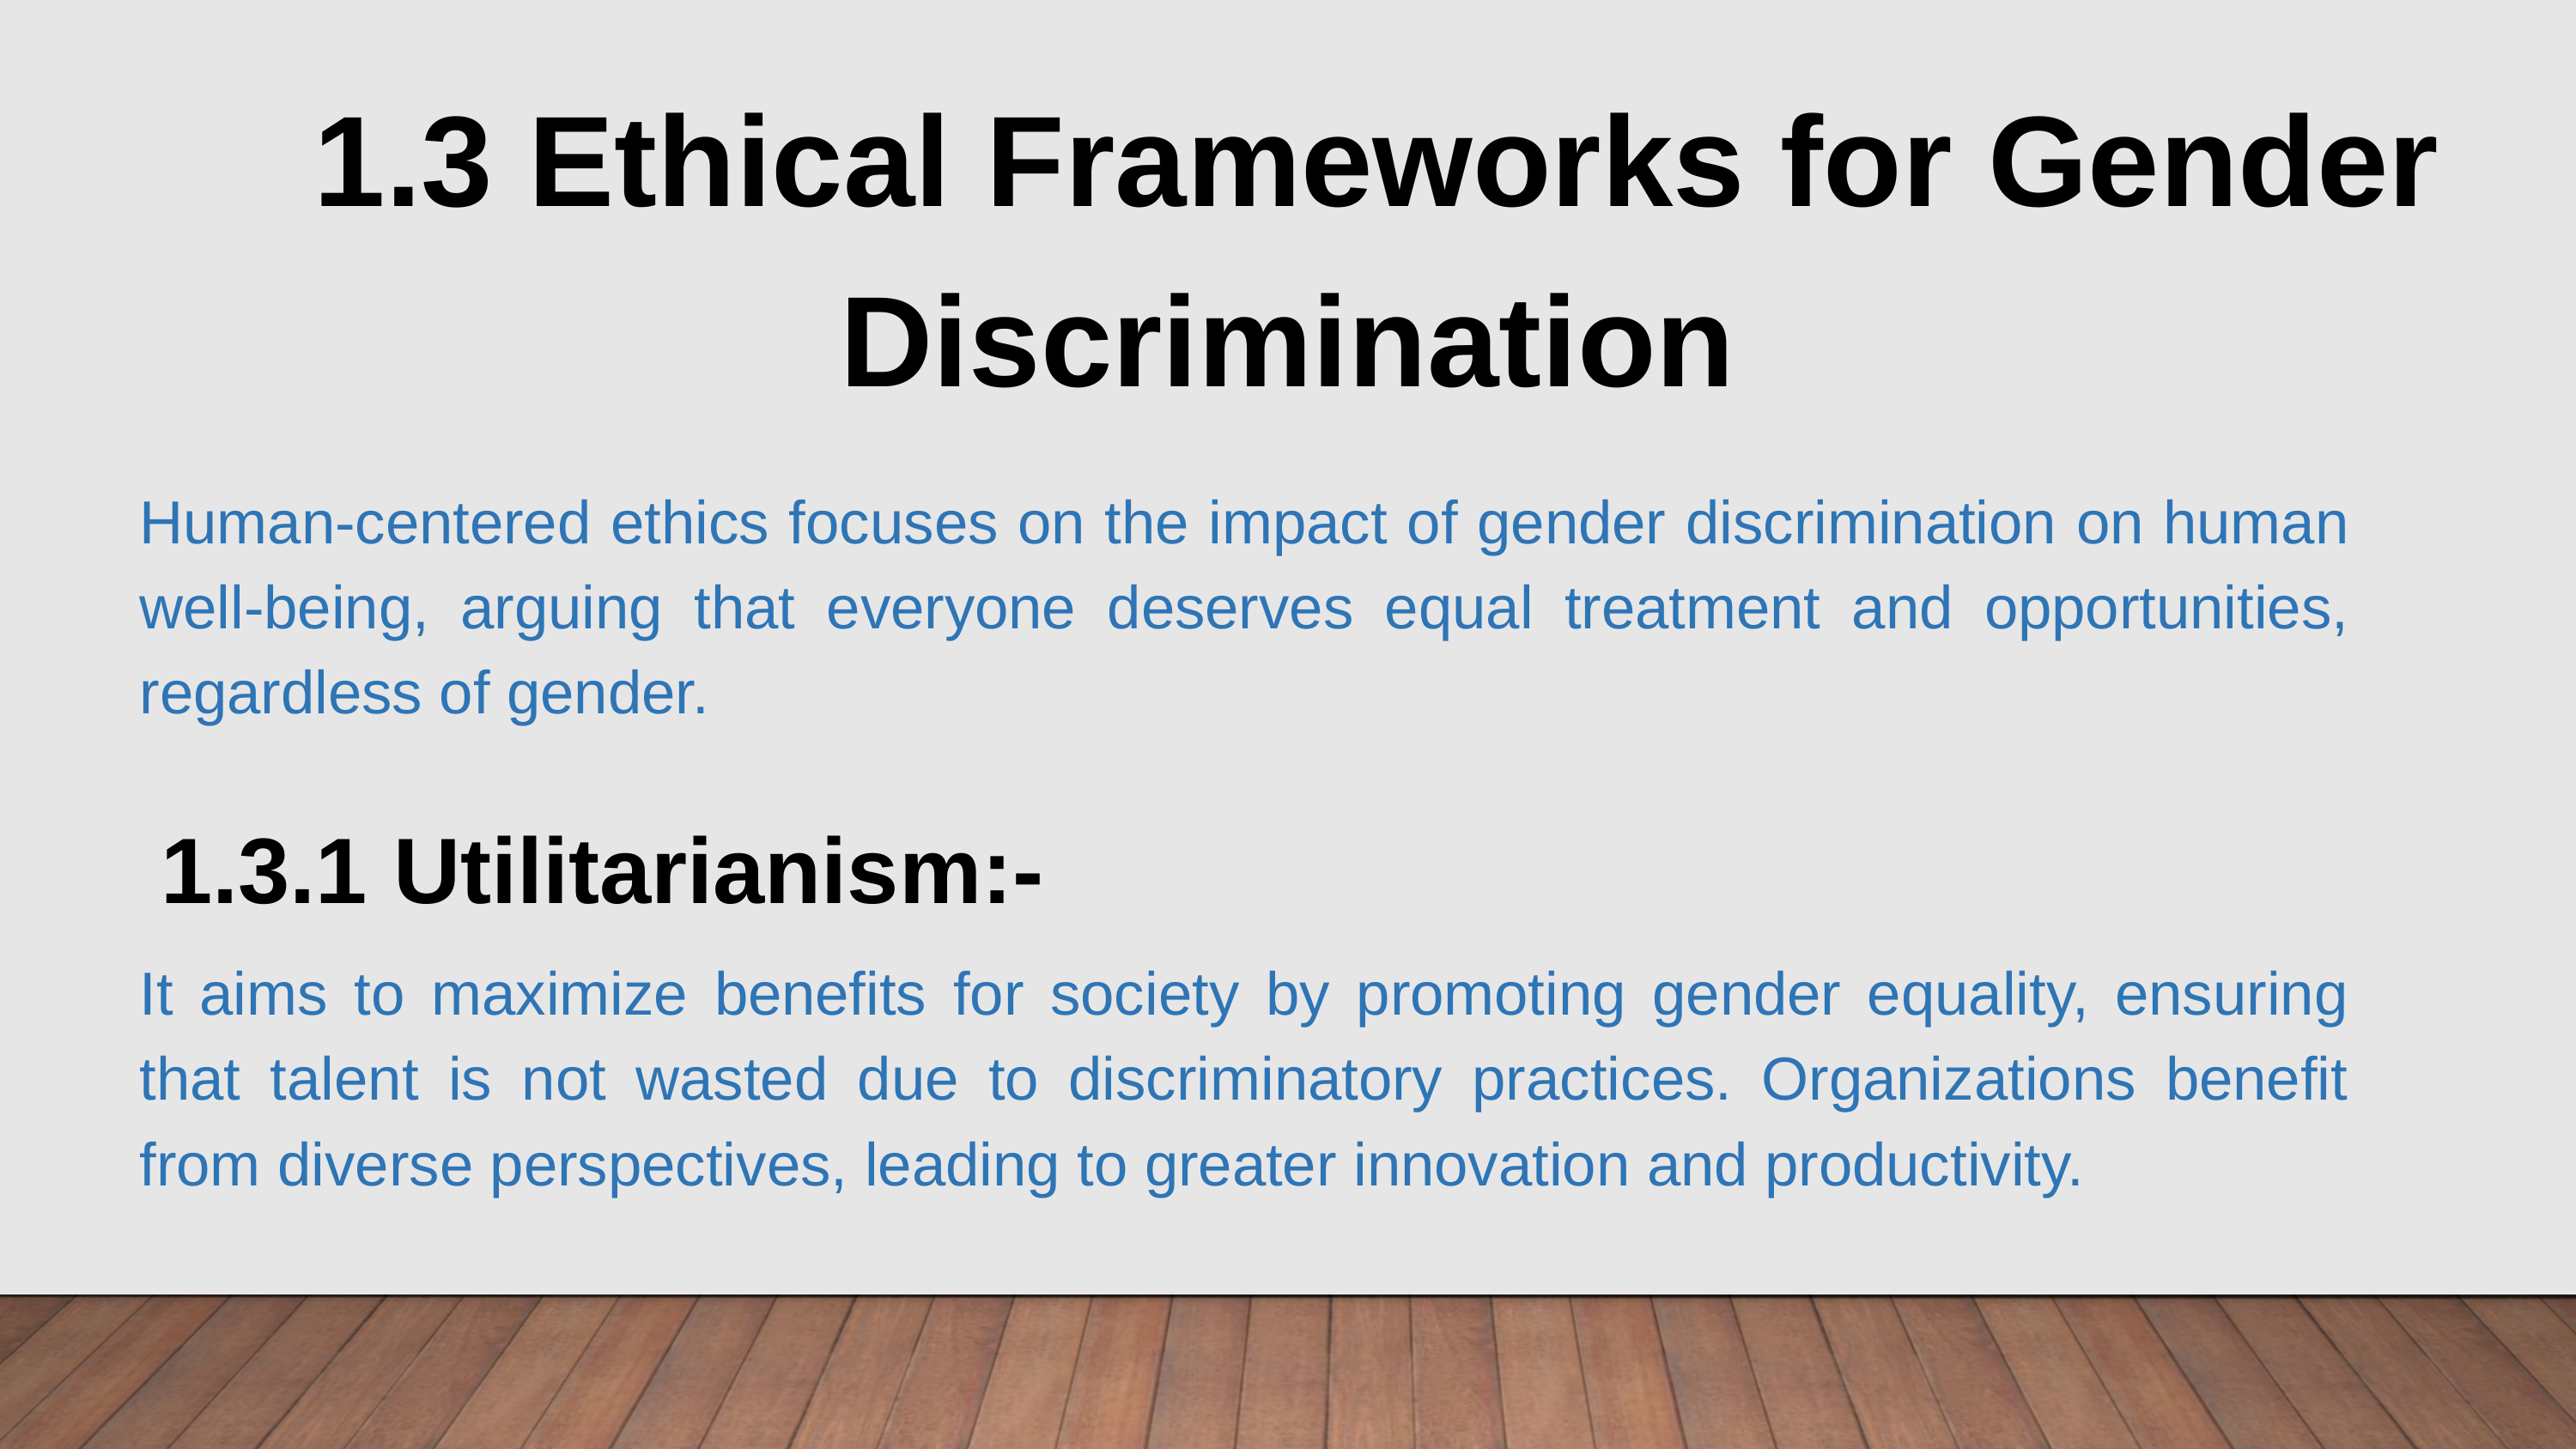

1.3 Ethical Frameworks for Gender Discrimination
Human-centered ethics focuses on the impact of gender discrimination on human well-being, arguing that everyone deserves equal treatment and opportunities, regardless of gender.
1.3.1 Utilitarianism:-
It aims to maximize benefits for society by promoting gender equality, ensuring that talent is not wasted due to discriminatory practices. Organizations benefit from diverse perspectives, leading to greater innovation and productivity.